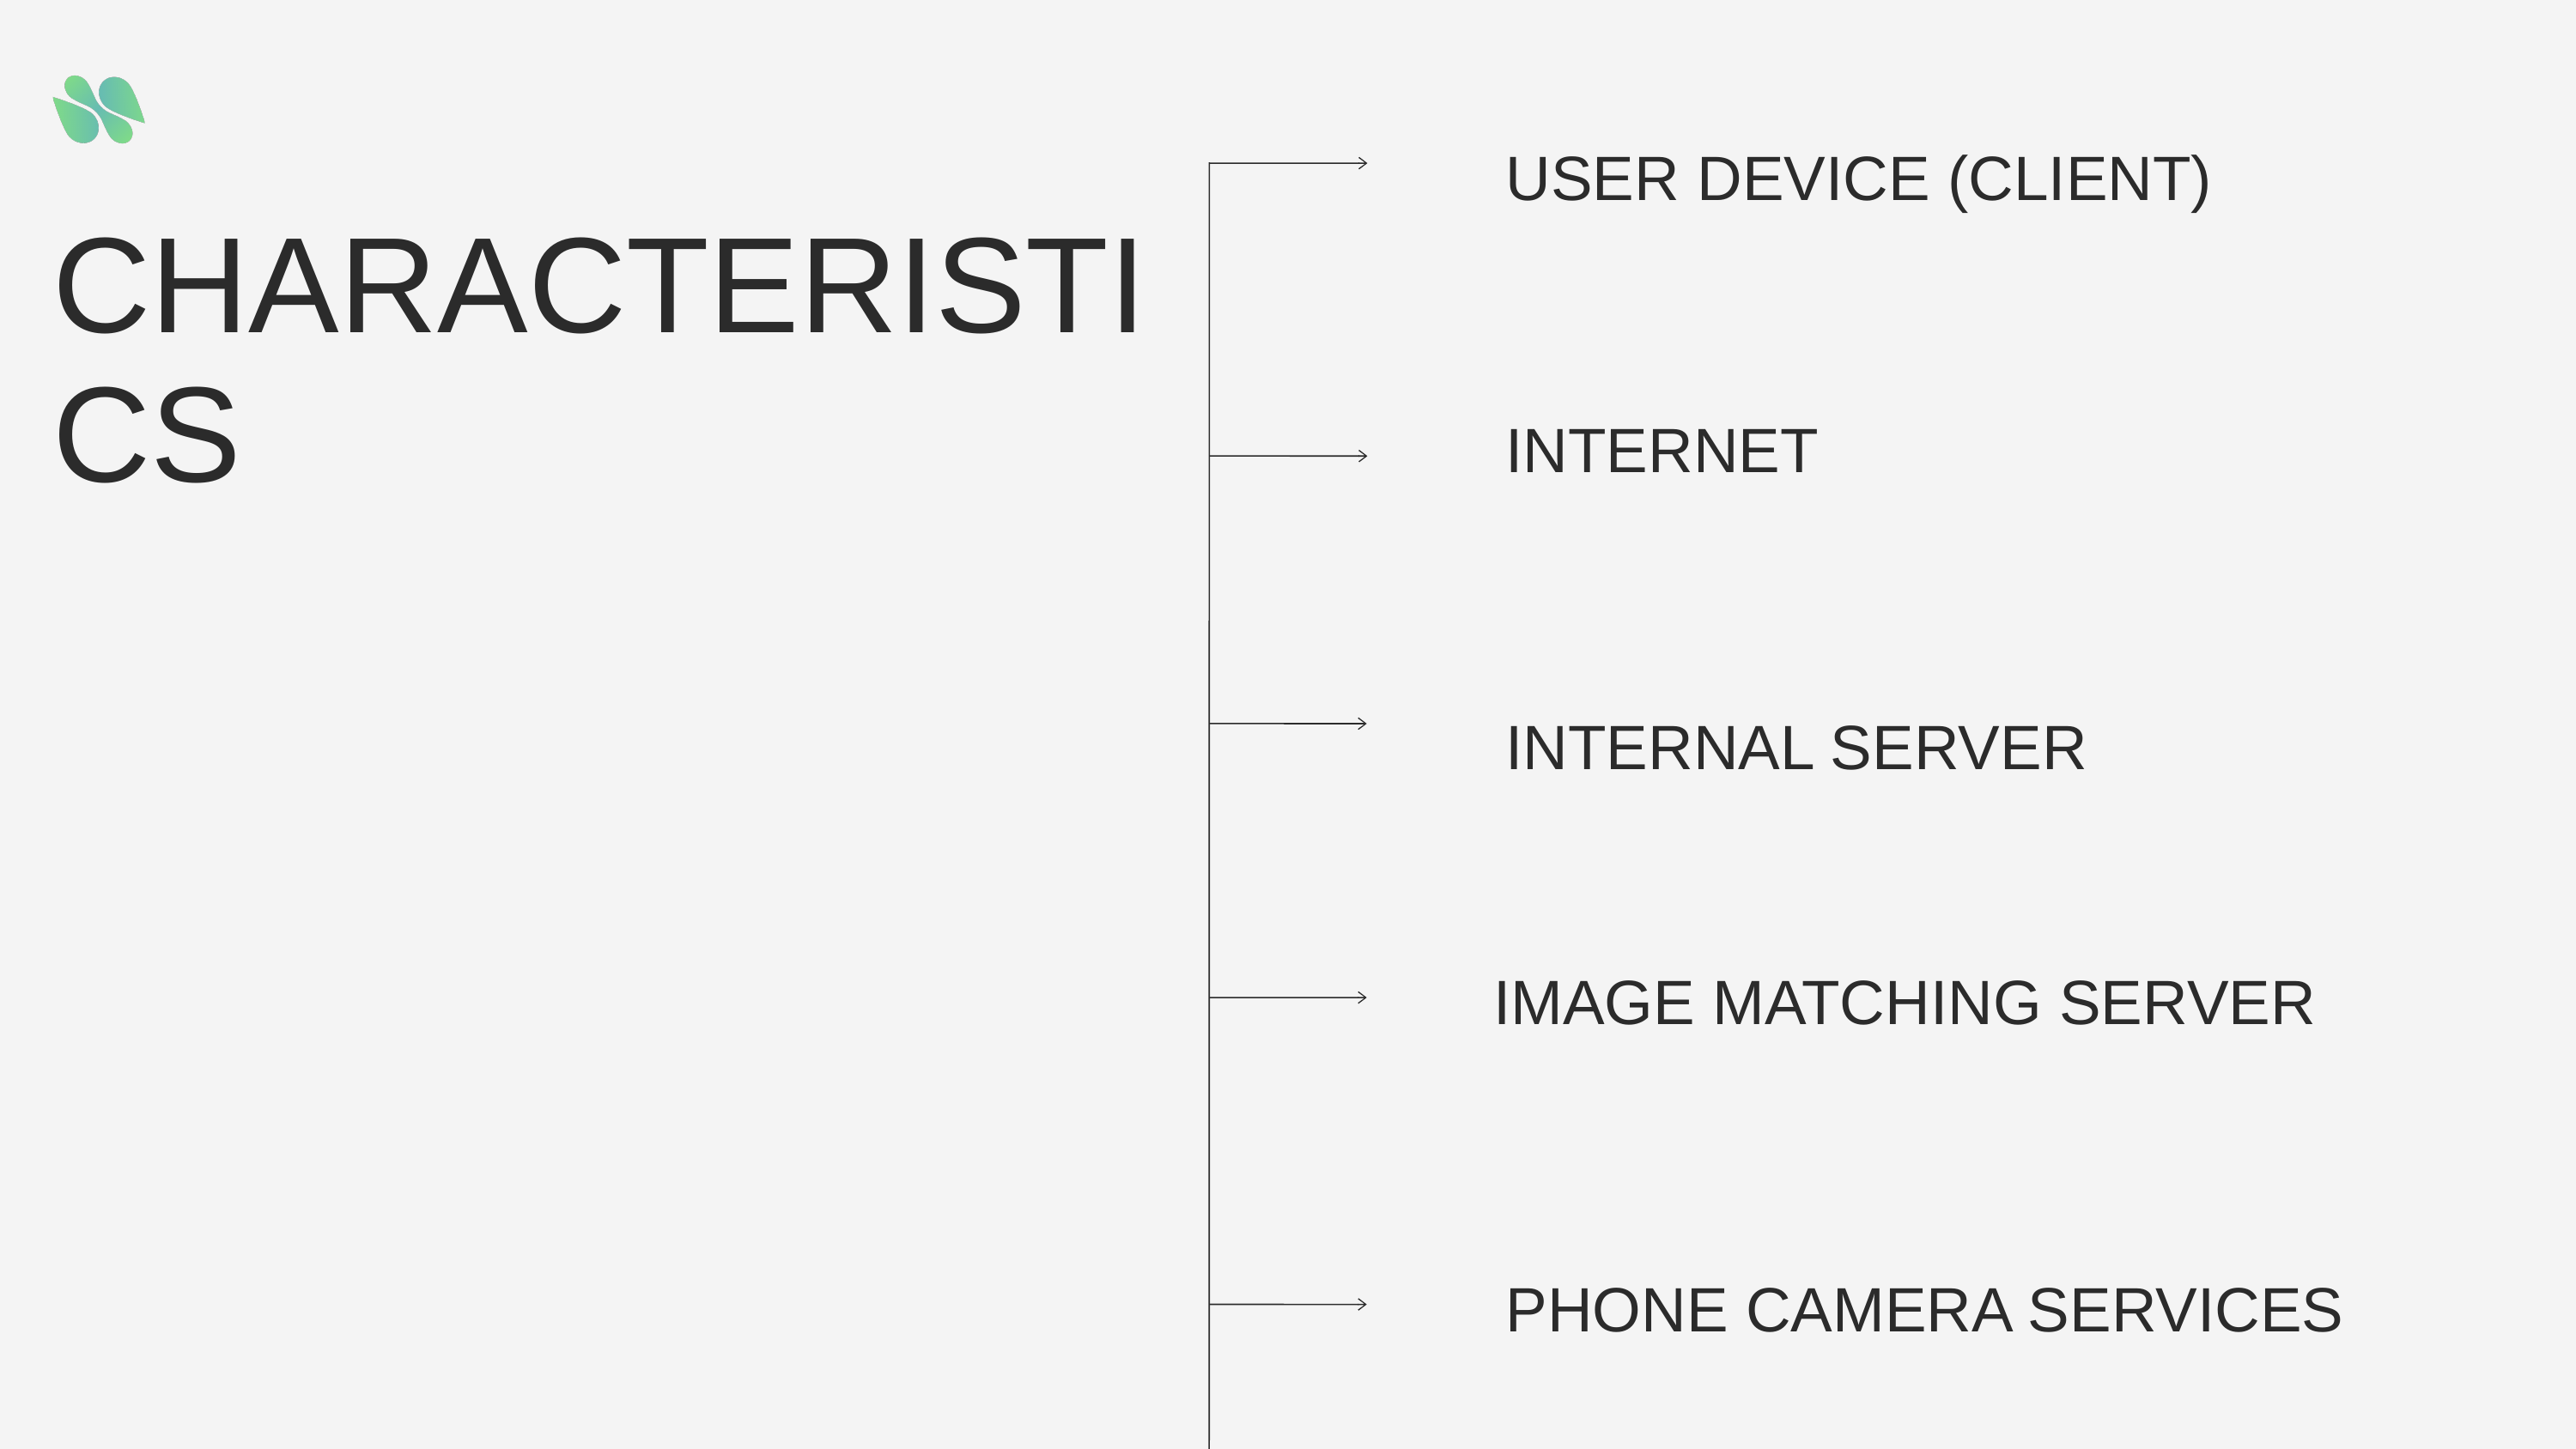

USER DEVICE (CLIENT)

CHARACTERISTICS
INTERNET

INTERNAL SERVER

IMAGE MATCHING SERVER

PHONE CAMERA SERVICES